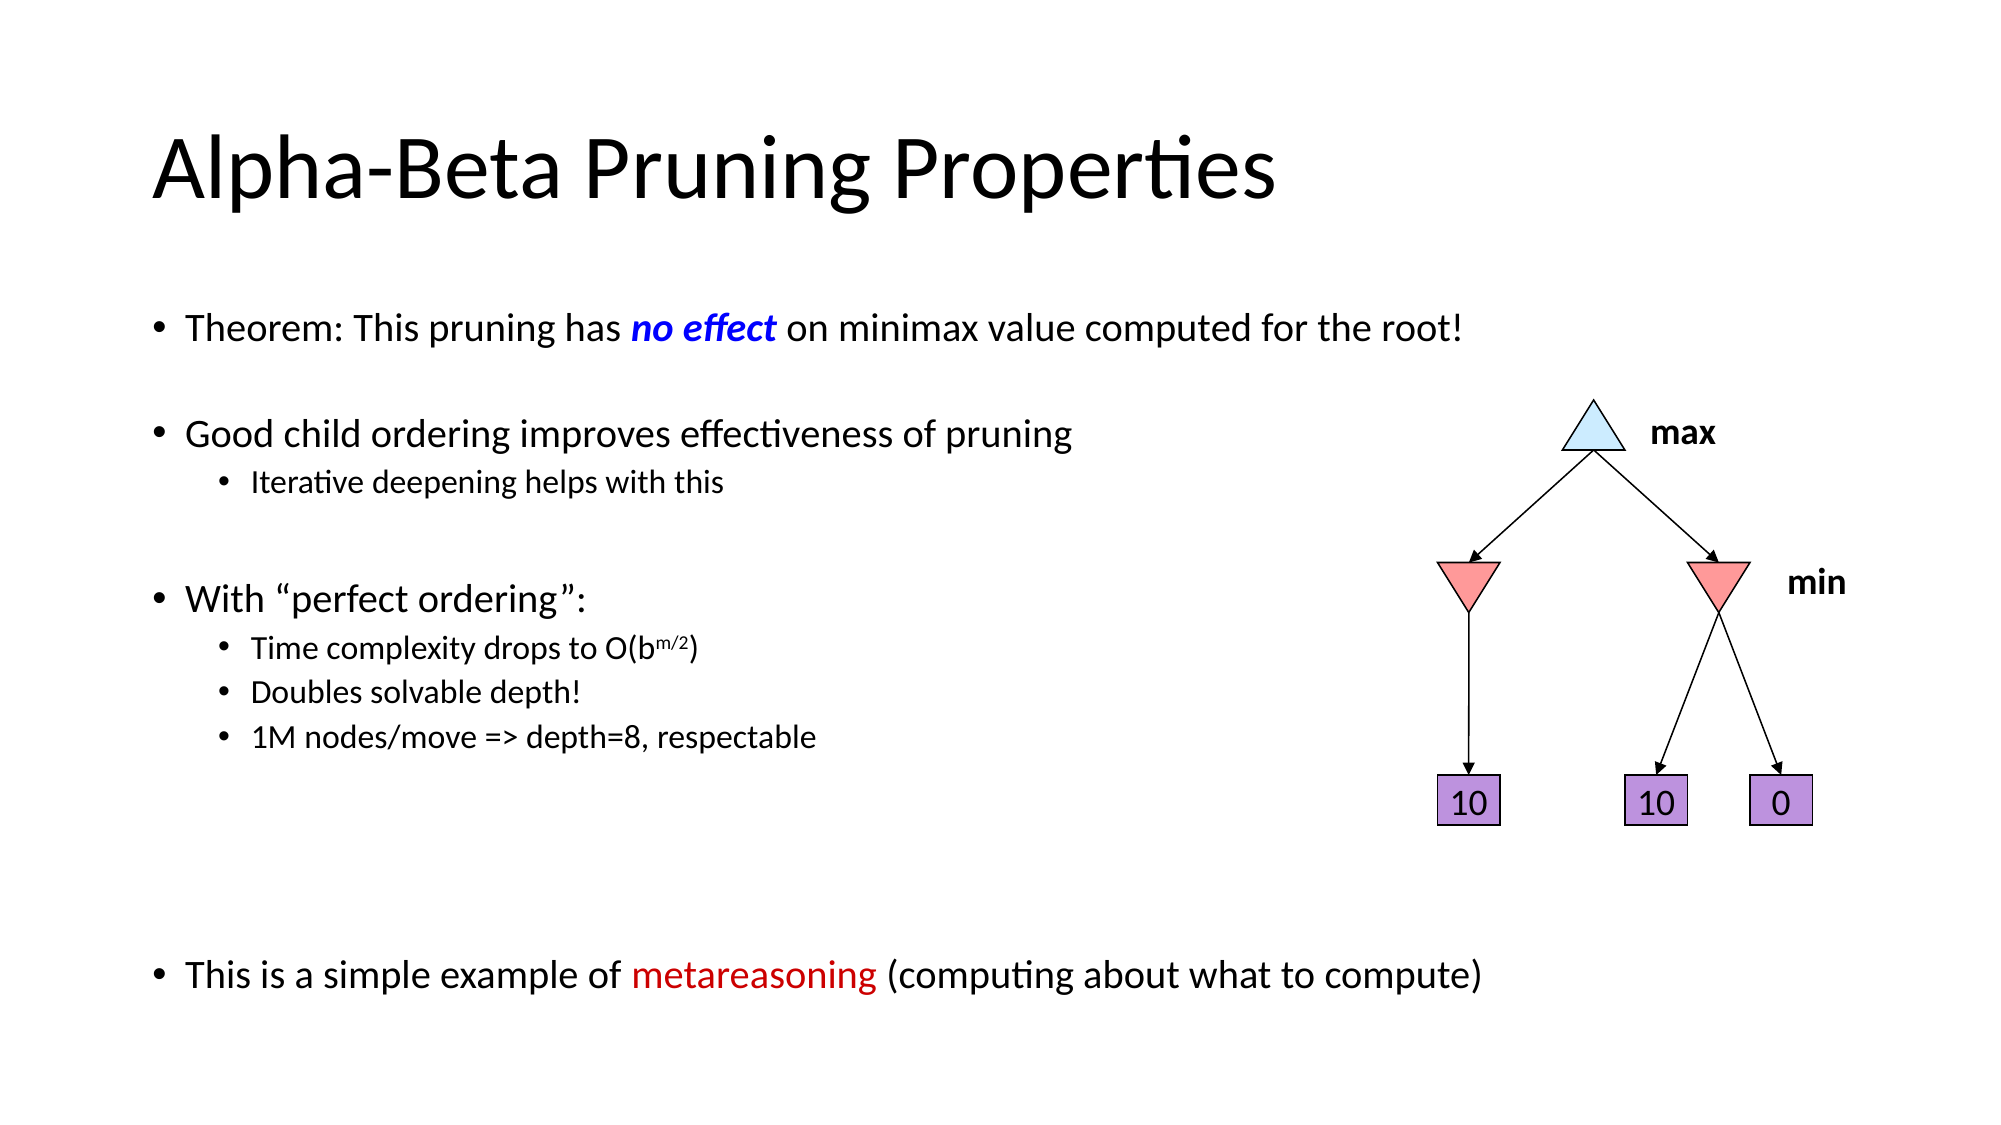

# Alpha-Beta Pruning Properties
Theorem: This pruning has no effect on minimax value computed for the root!

Good child ordering improves effectiveness of pruning
Iterative deepening helps with this

With “perfect ordering”:
Time complexity drops to O(bm/2)
Doubles solvable depth!
1M nodes/move => depth=8, respectable

This is a simple example of metareasoning (computing about what to compute)

max
min

10
10
0